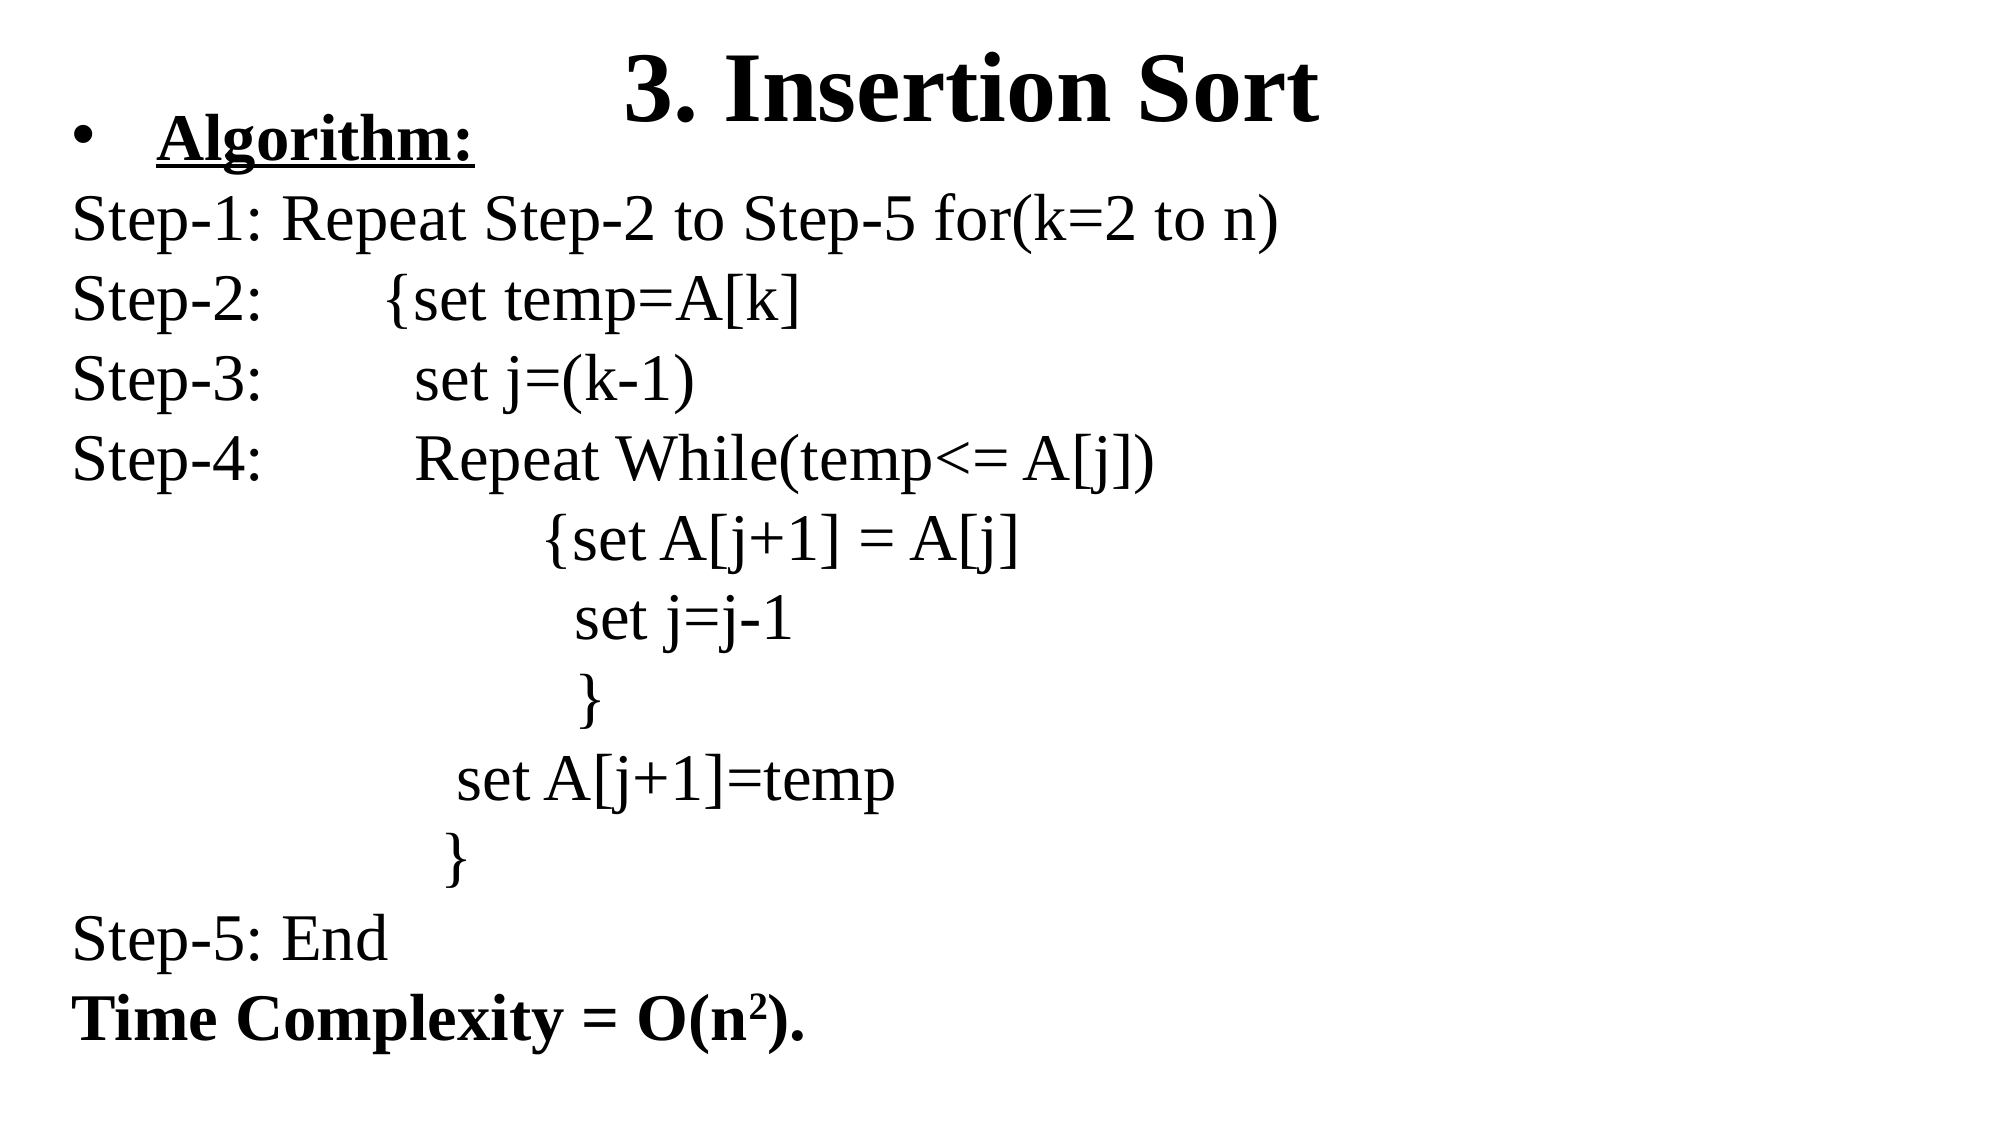

3. Insertion Sort
Algorithm:
Step-1: Repeat Step-2 to Step-5 for(k=2 to n)
Step-2:       {set temp=A[k]
Step-3:         set j=(k-1)
Step-4:         Repeat While(temp<= A[j])
                            {set A[j+1] = A[j]
                              set j=j-1
                              }
                       set A[j+1]=temp
                      }
Step-5: End
Time Complexity = O(n2).